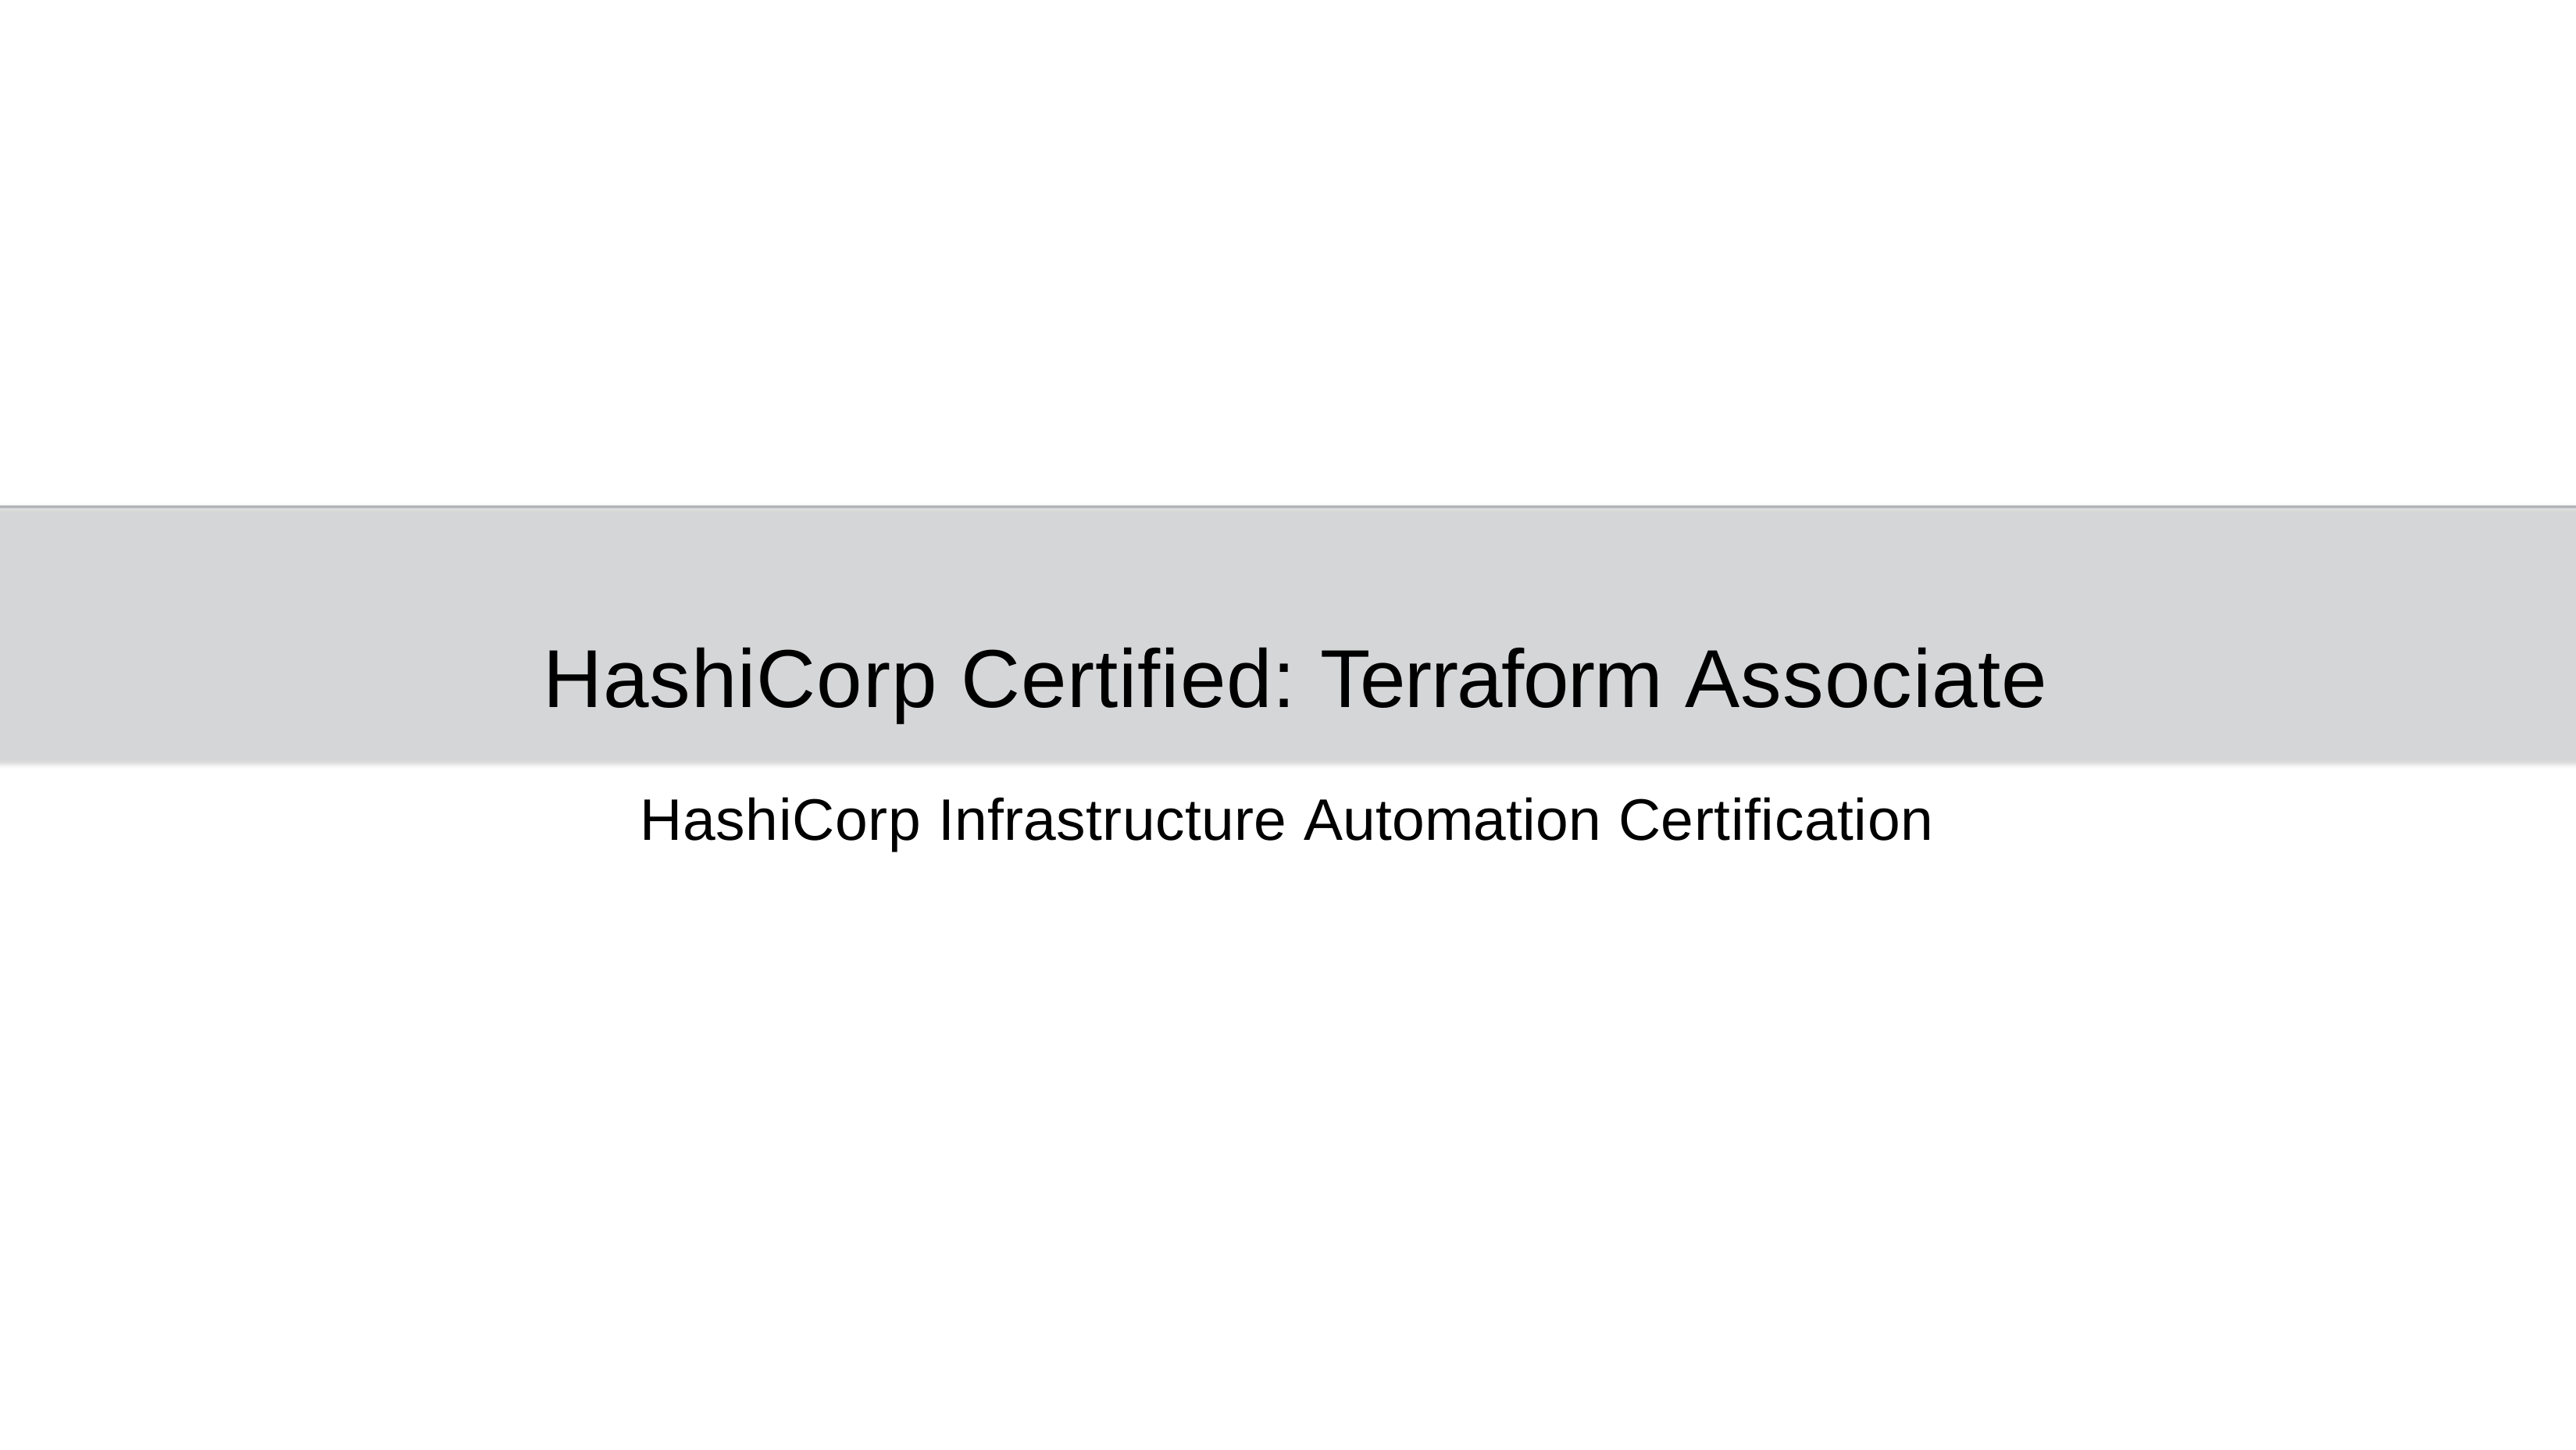

HashiCorp Certified: Terraform Associate
HashiCorp Infrastructure Automation Certification